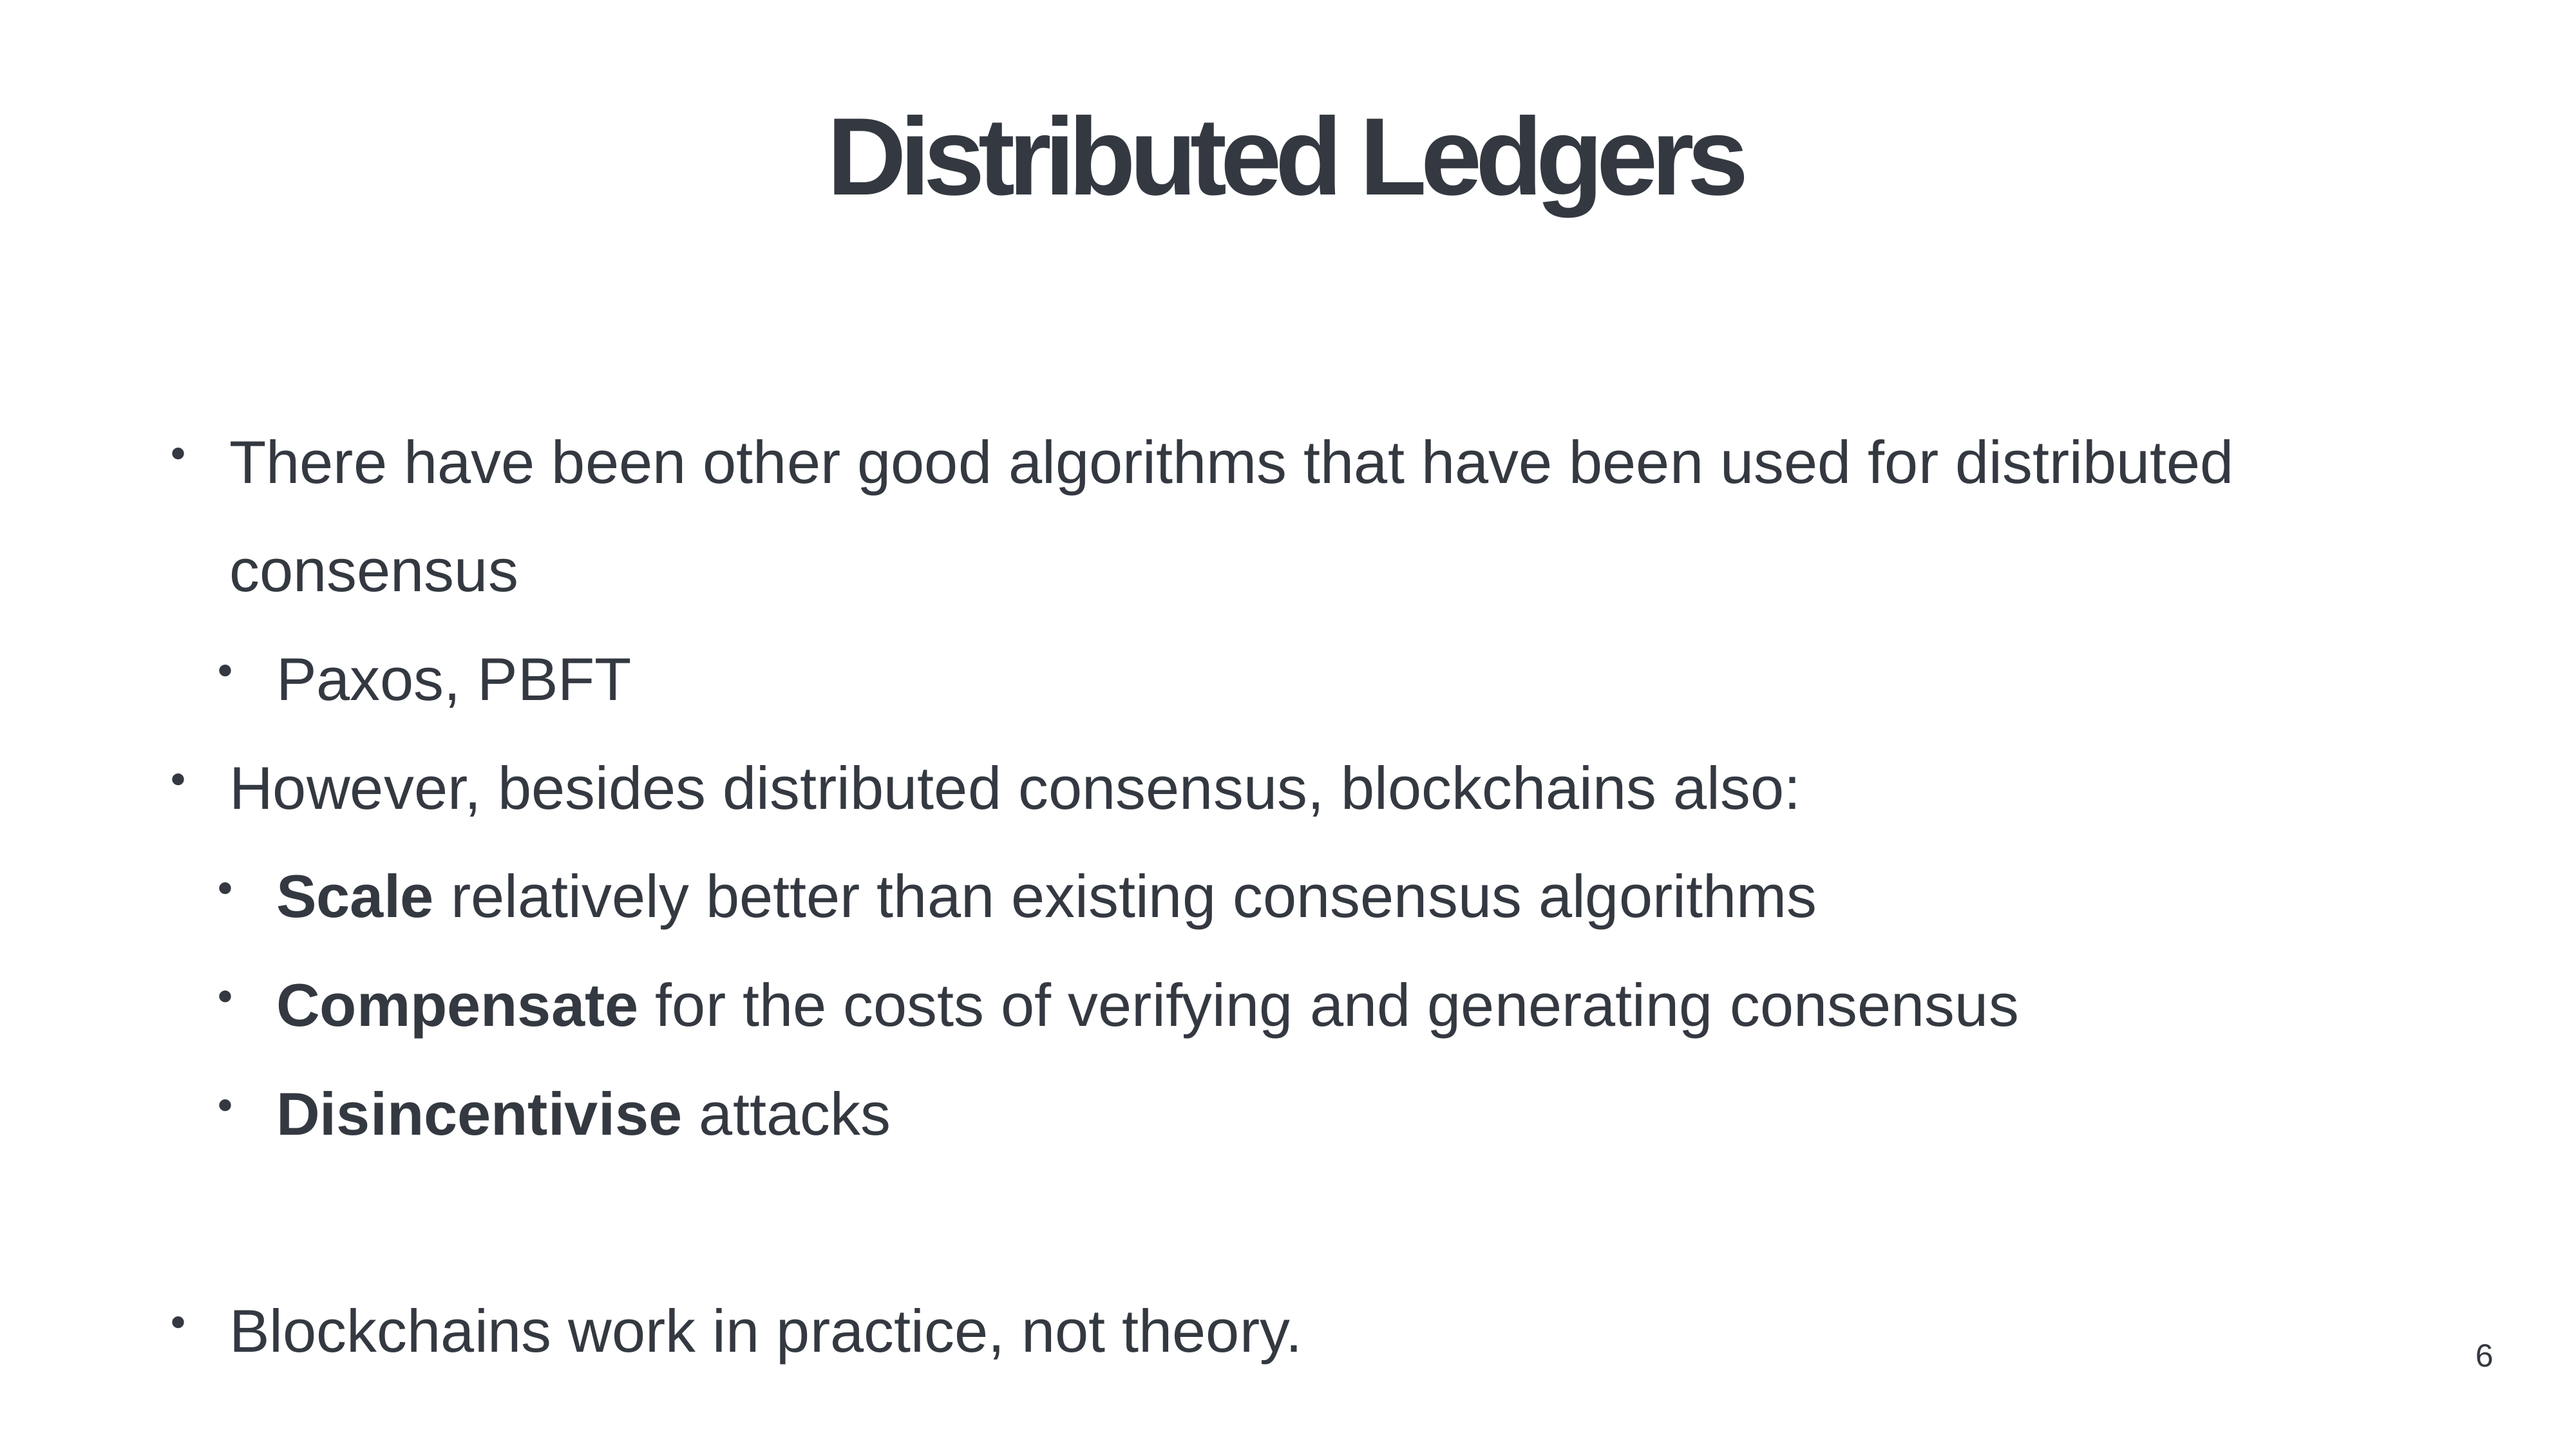

# Distributed Ledgers
There have been other good algorithms that have been used for distributed consensus
Paxos, PBFT
However, besides distributed consensus, blockchains also:
Scale relatively better than existing consensus algorithms
Compensate for the costs of verifying and generating consensus
Disincentivise attacks

Blockchains work in practice, not theory.
6